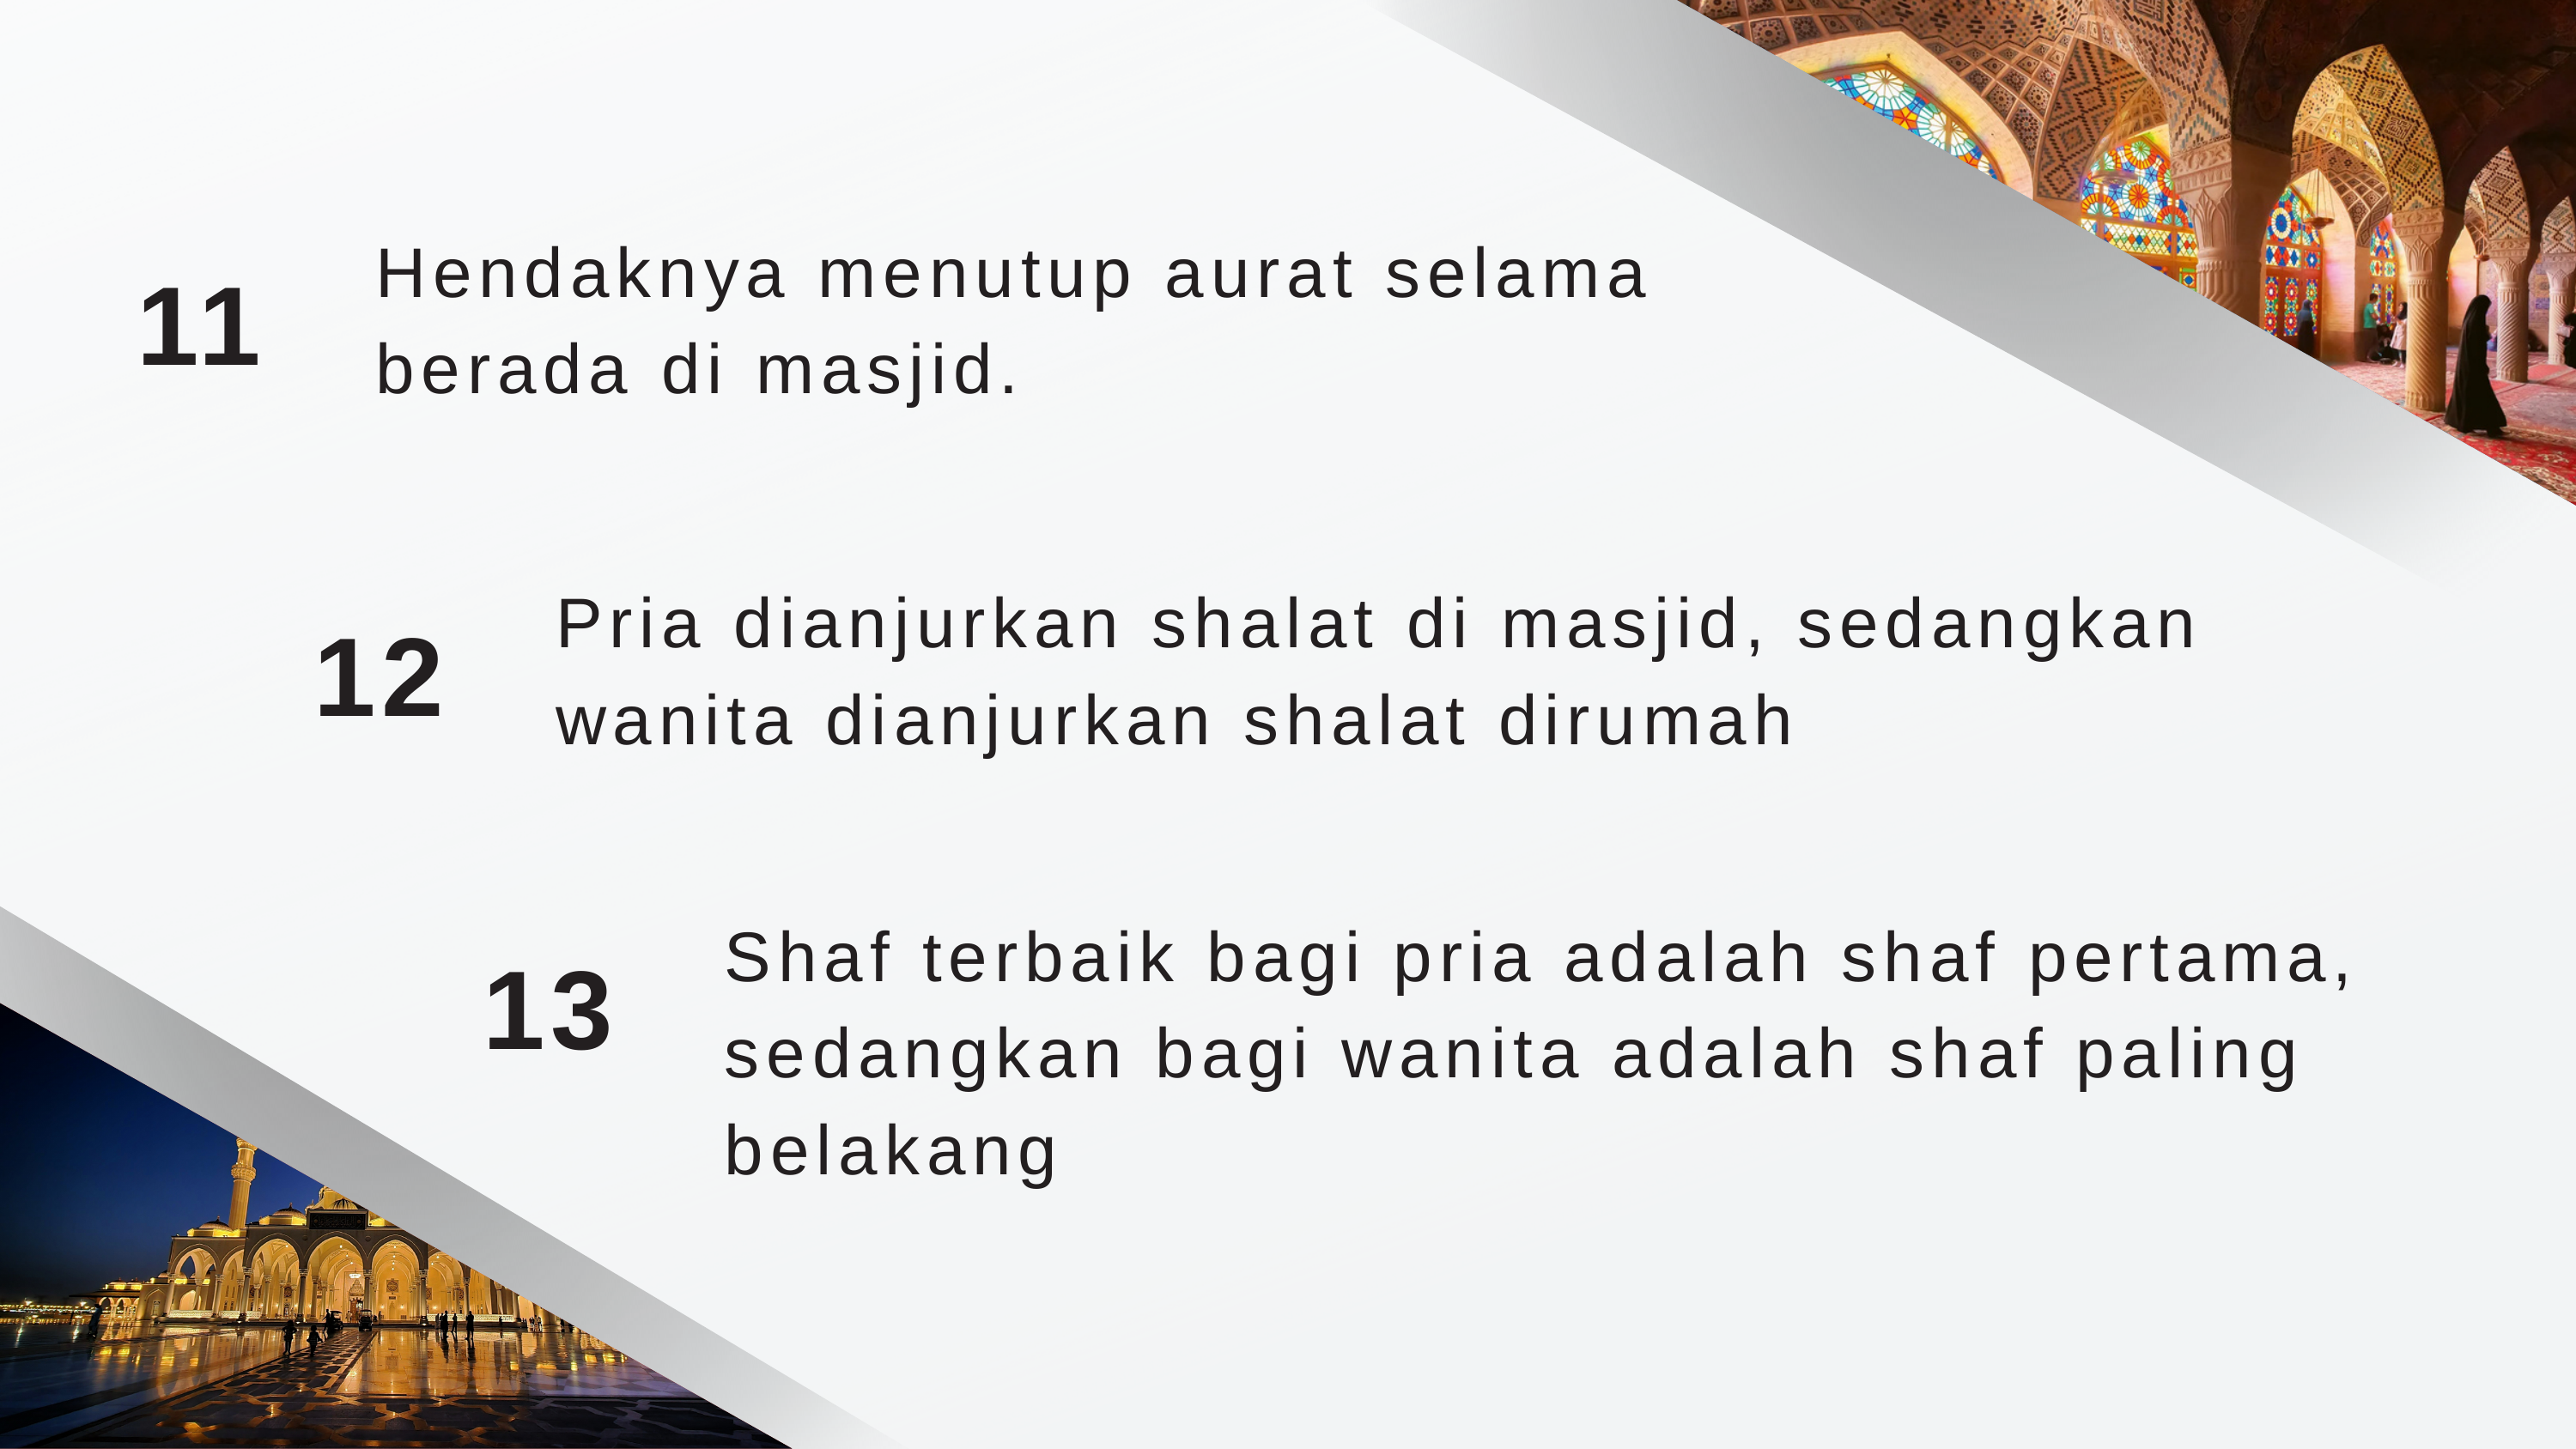

Hendaknya menutup aurat selama berada di masjid.
11
Pria dianjurkan shalat di masjid, sedangkan wanita dianjurkan shalat dirumah
12
Shaf terbaik bagi pria adalah shaf pertama, sedangkan bagi wanita adalah shaf paling belakang
13